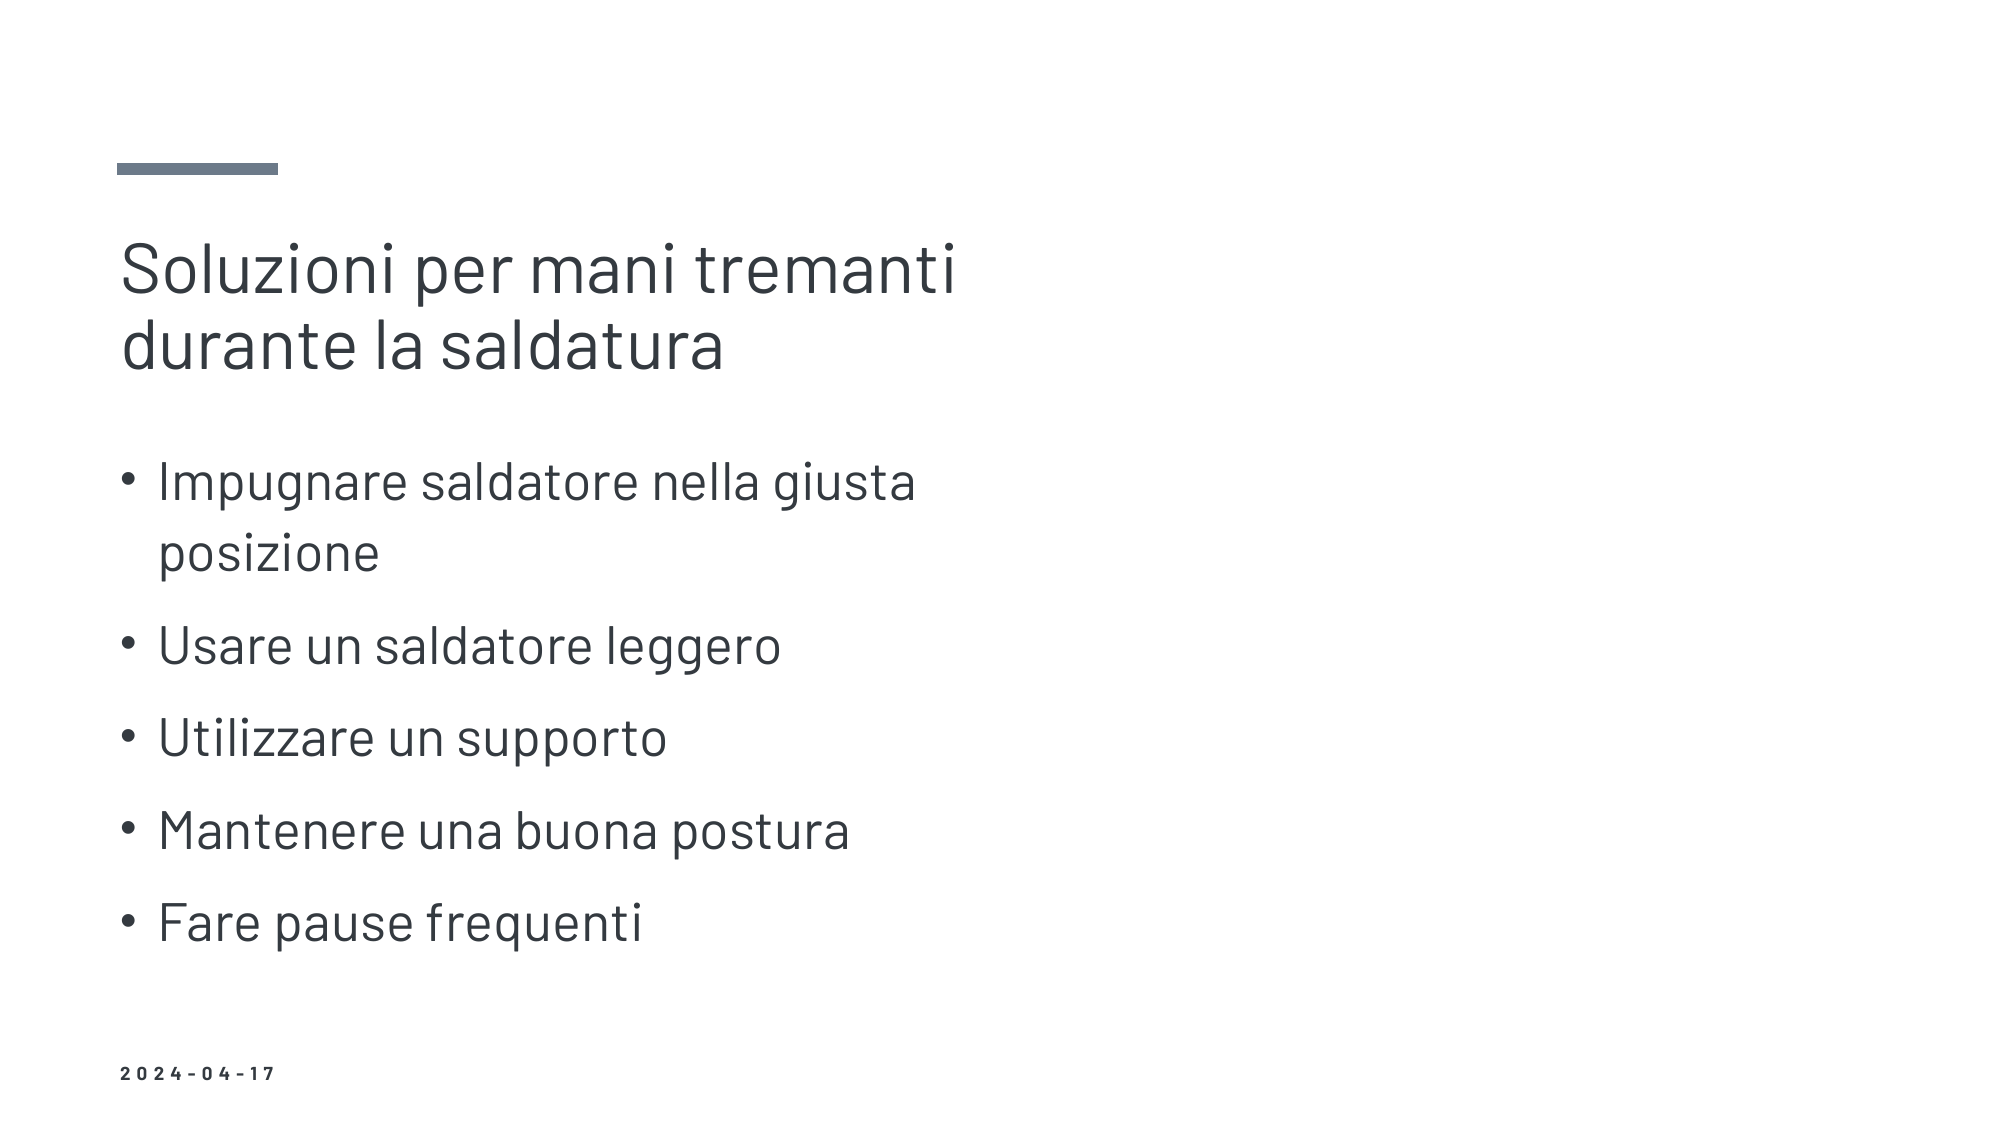

# Soluzioni per mani tremanti durante la saldatura
Impugnare saldatore nella giusta posizione
Usare un saldatore leggero
Utilizzare un supporto
Mantenere una buona postura
Fare pause frequenti
2024-04-17
2024 - Formazione SunLab - Francesco Penasa
13